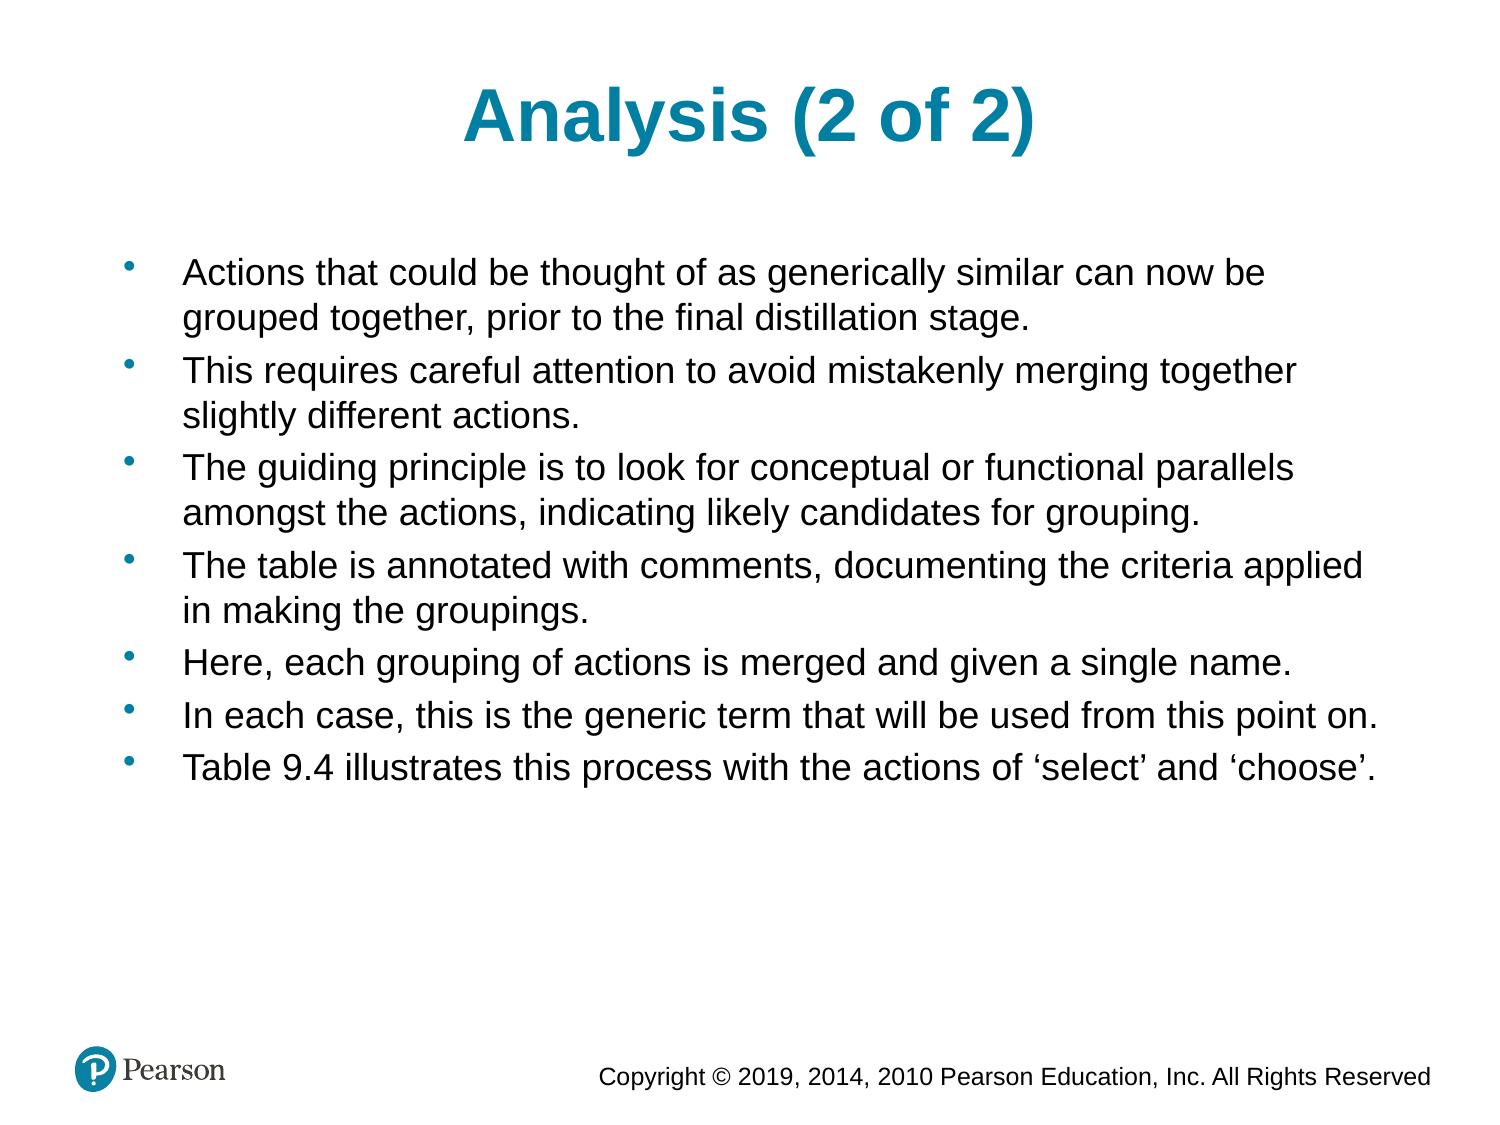

Analysis (2 of 2)
Actions that could be thought of as generically similar can now be grouped together, prior to the final distillation stage.
This requires careful attention to avoid mistakenly merging together slightly different actions.
The guiding principle is to look for conceptual or functional parallels amongst the actions, indicating likely candidates for grouping.
The table is annotated with comments, documenting the criteria applied in making the groupings.
Here, each grouping of actions is merged and given a single name.
In each case, this is the generic term that will be used from this point on.
Table 9.4 illustrates this process with the actions of ‘select’ and ‘choose’.